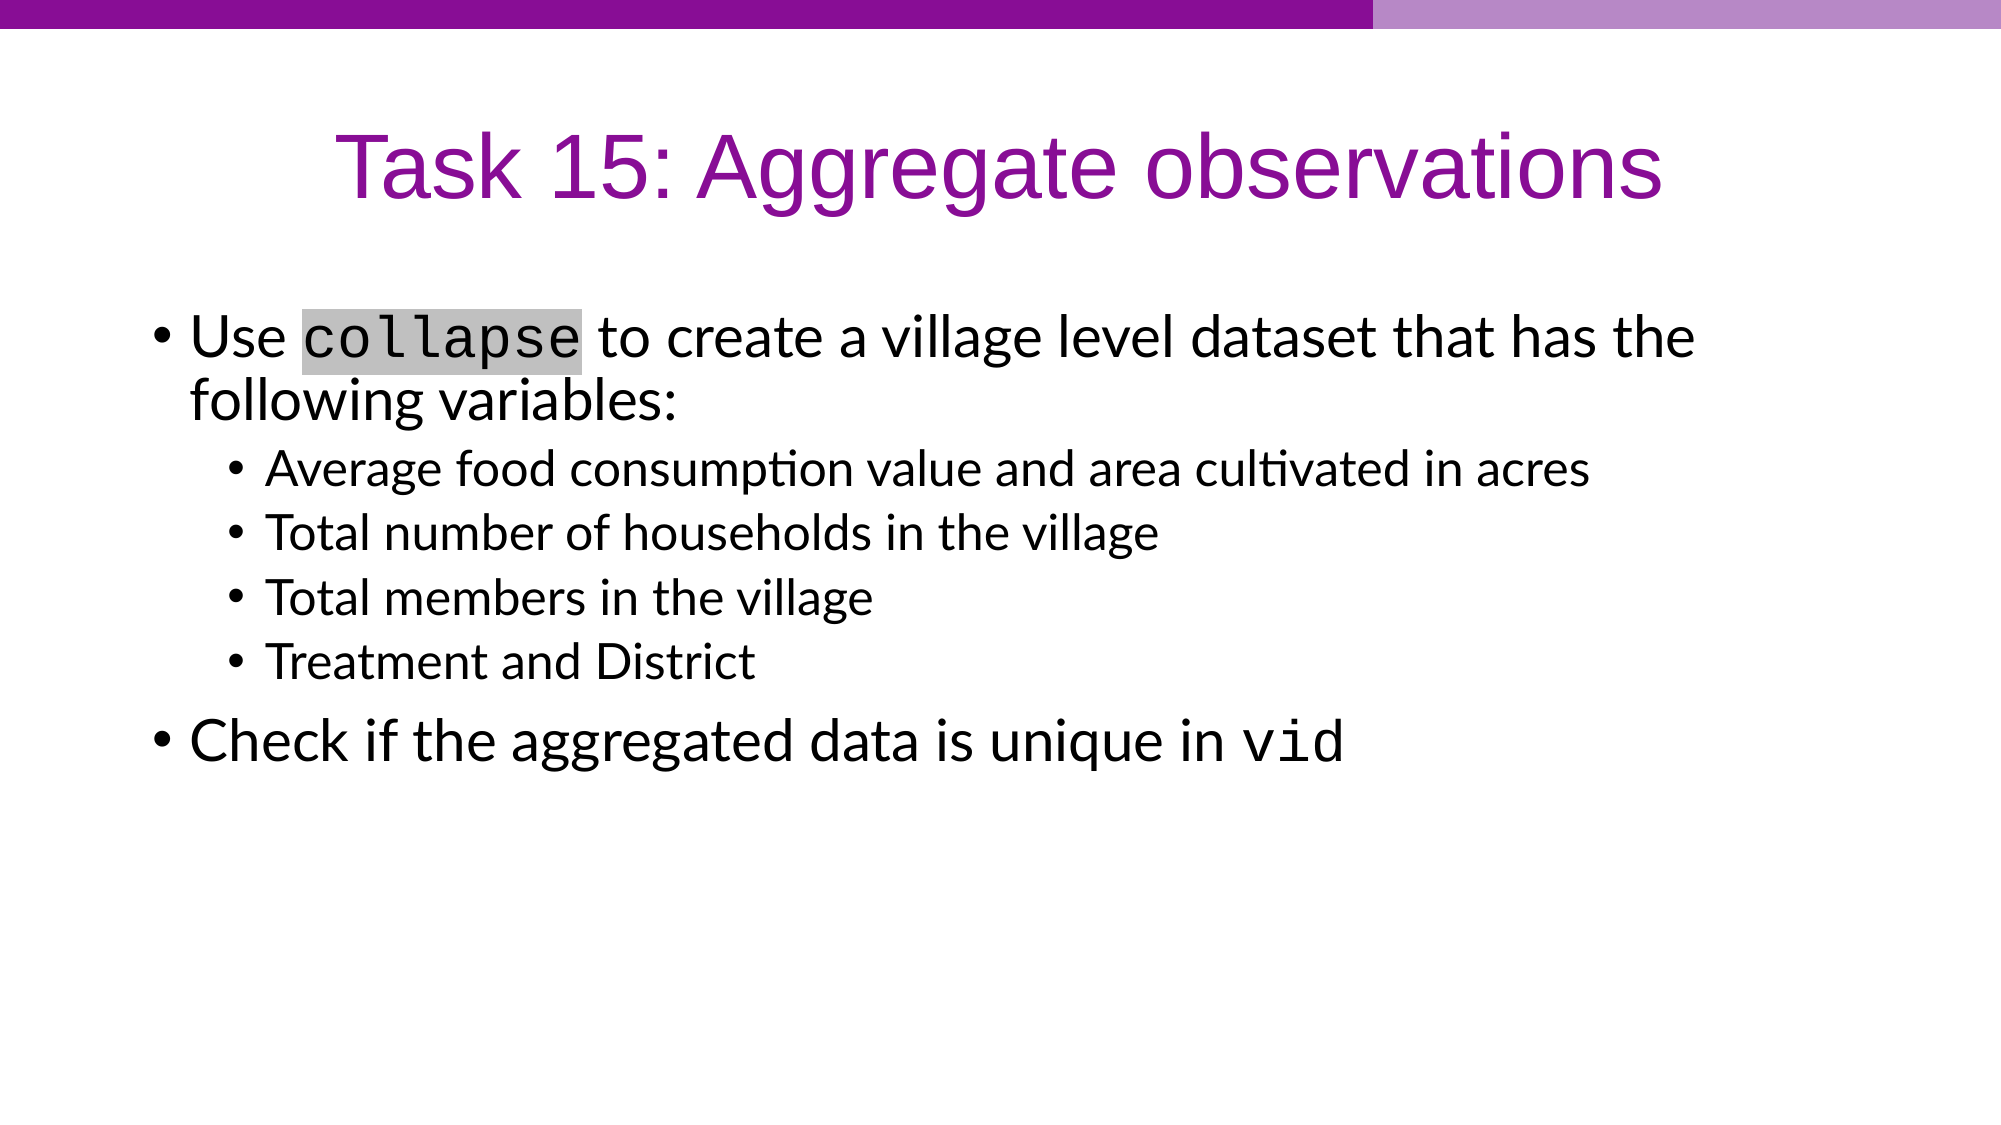

# Task 15: Aggregate observations
Use collapse to create a village level dataset that has the following variables:
Average food consumption value and area cultivated in acres
Total number of households in the village
Total members in the village
Treatment and District
Check if the aggregated data is unique in vid